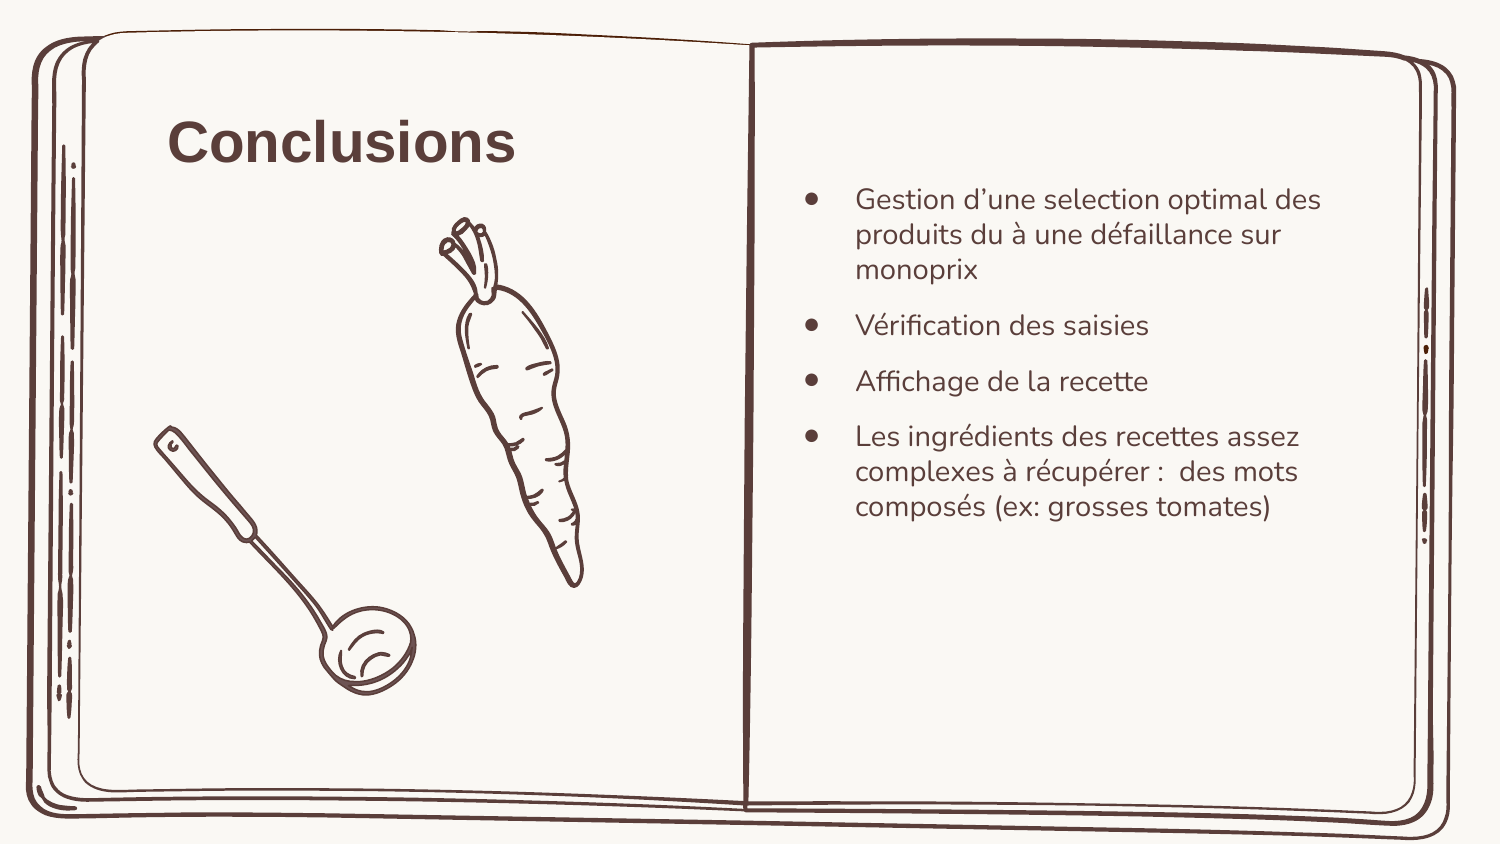

# Conclusions
Gestion d’une selection optimal des produits du à une défaillance sur monoprix
Vérification des saisies
Affichage de la recette
Les ingrédients des recettes assez complexes à récupérer :  des mots composés (ex: grosses tomates)